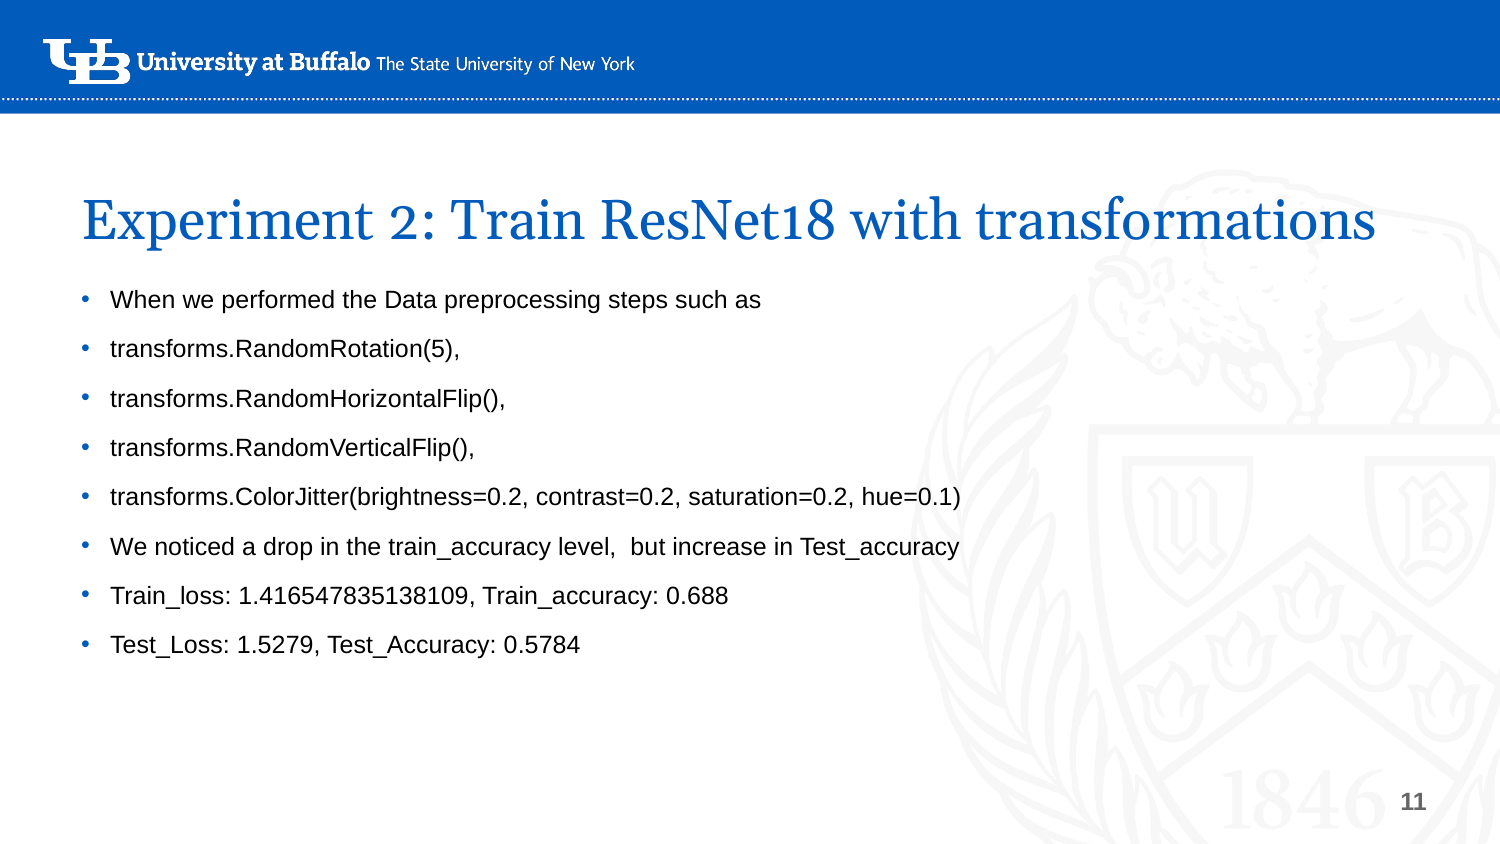

# Experiment 2: Train ResNet18 with transformations
When we performed the Data preprocessing steps such as
transforms.RandomRotation(5),
transforms.RandomHorizontalFlip(),
transforms.RandomVerticalFlip(),
transforms.ColorJitter(brightness=0.2, contrast=0.2, saturation=0.2, hue=0.1)
We noticed a drop in the train_accuracy level,  but increase in Test_accuracy
Train_loss: 1.416547835138109, Train_accuracy: 0.688
Test_Loss: 1.5279, Test_Accuracy: 0.5784

11